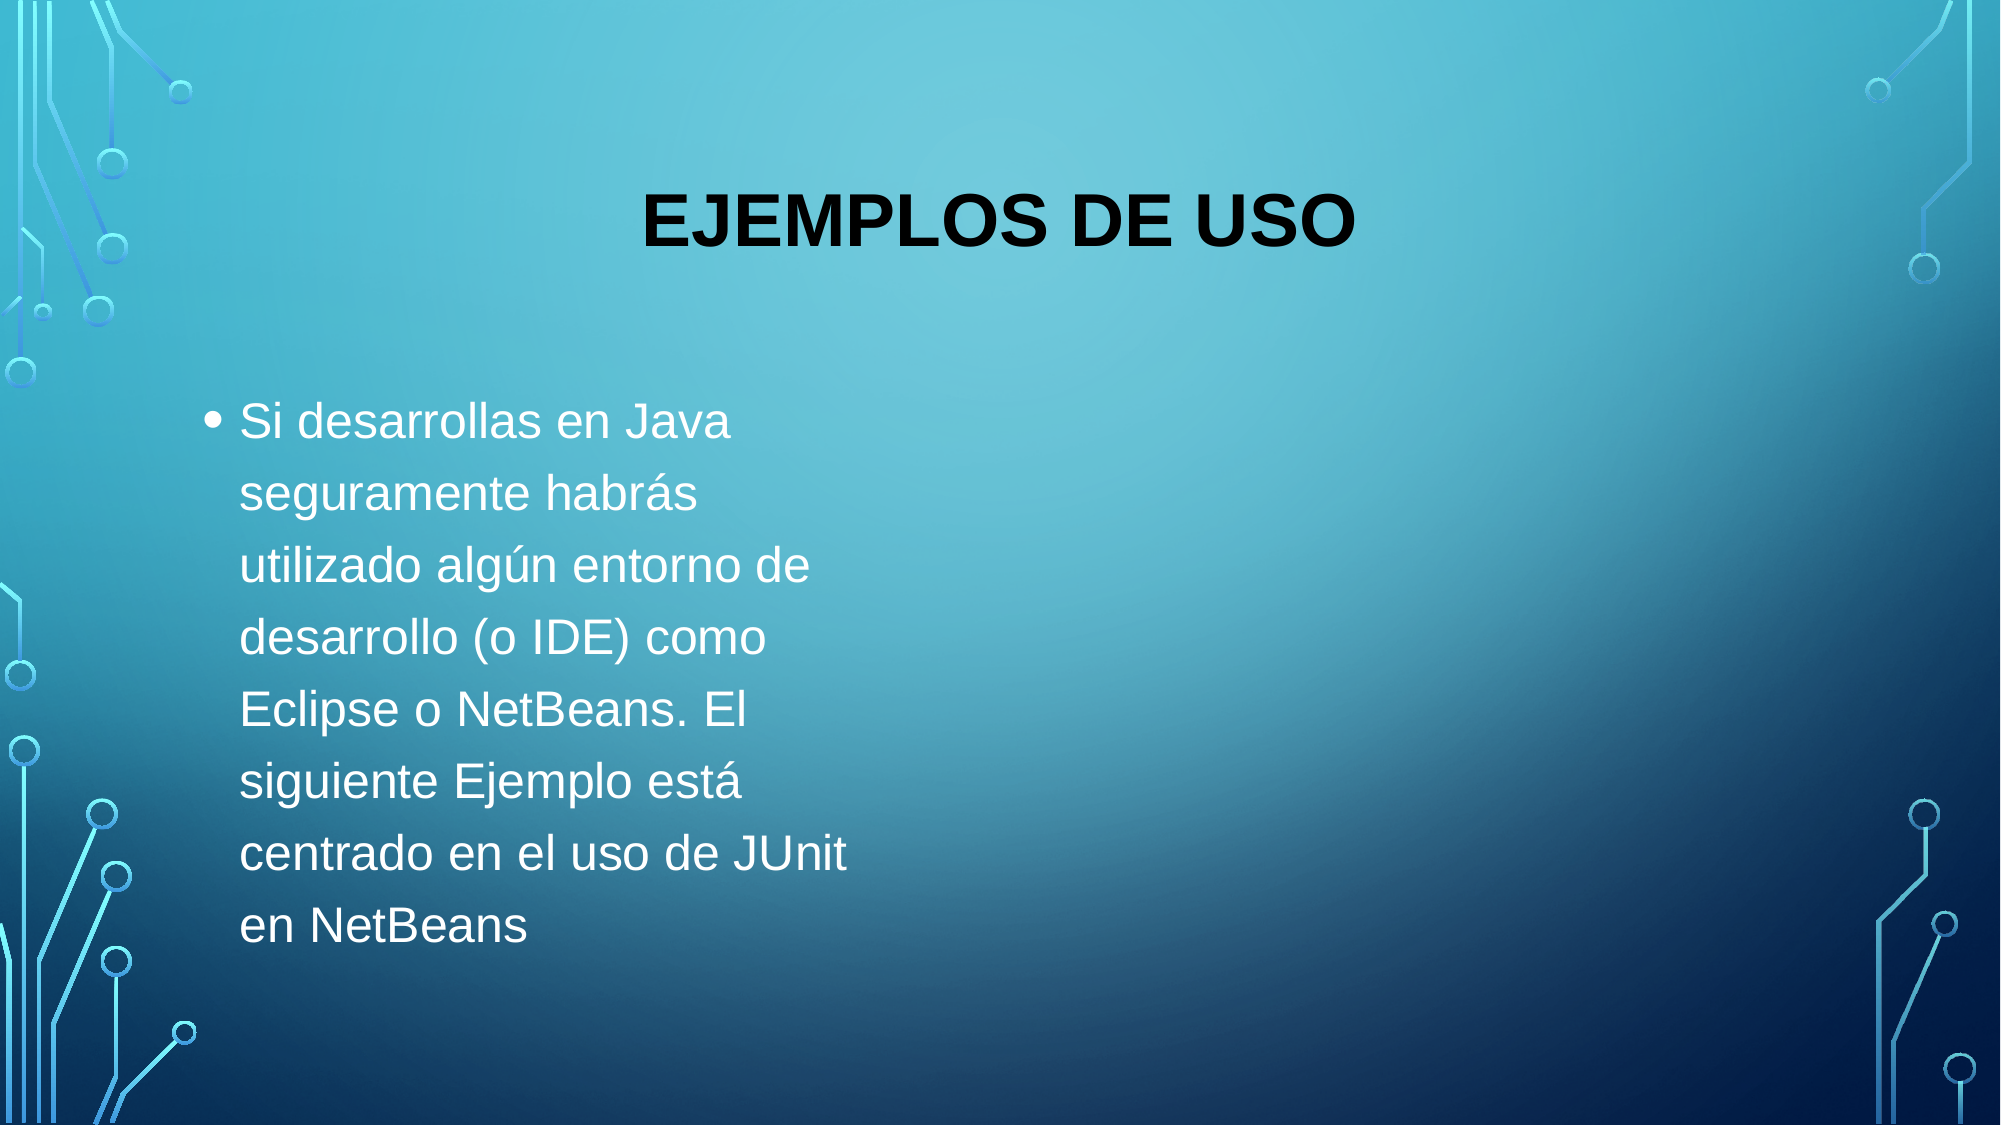

# EJEMPLOS DE USO
Si desarrollas en Java seguramente habrás utilizado algún entorno de desarrollo (o IDE) como Eclipse o NetBeans. El siguiente Ejemplo está centrado en el uso de JUnit en NetBeans